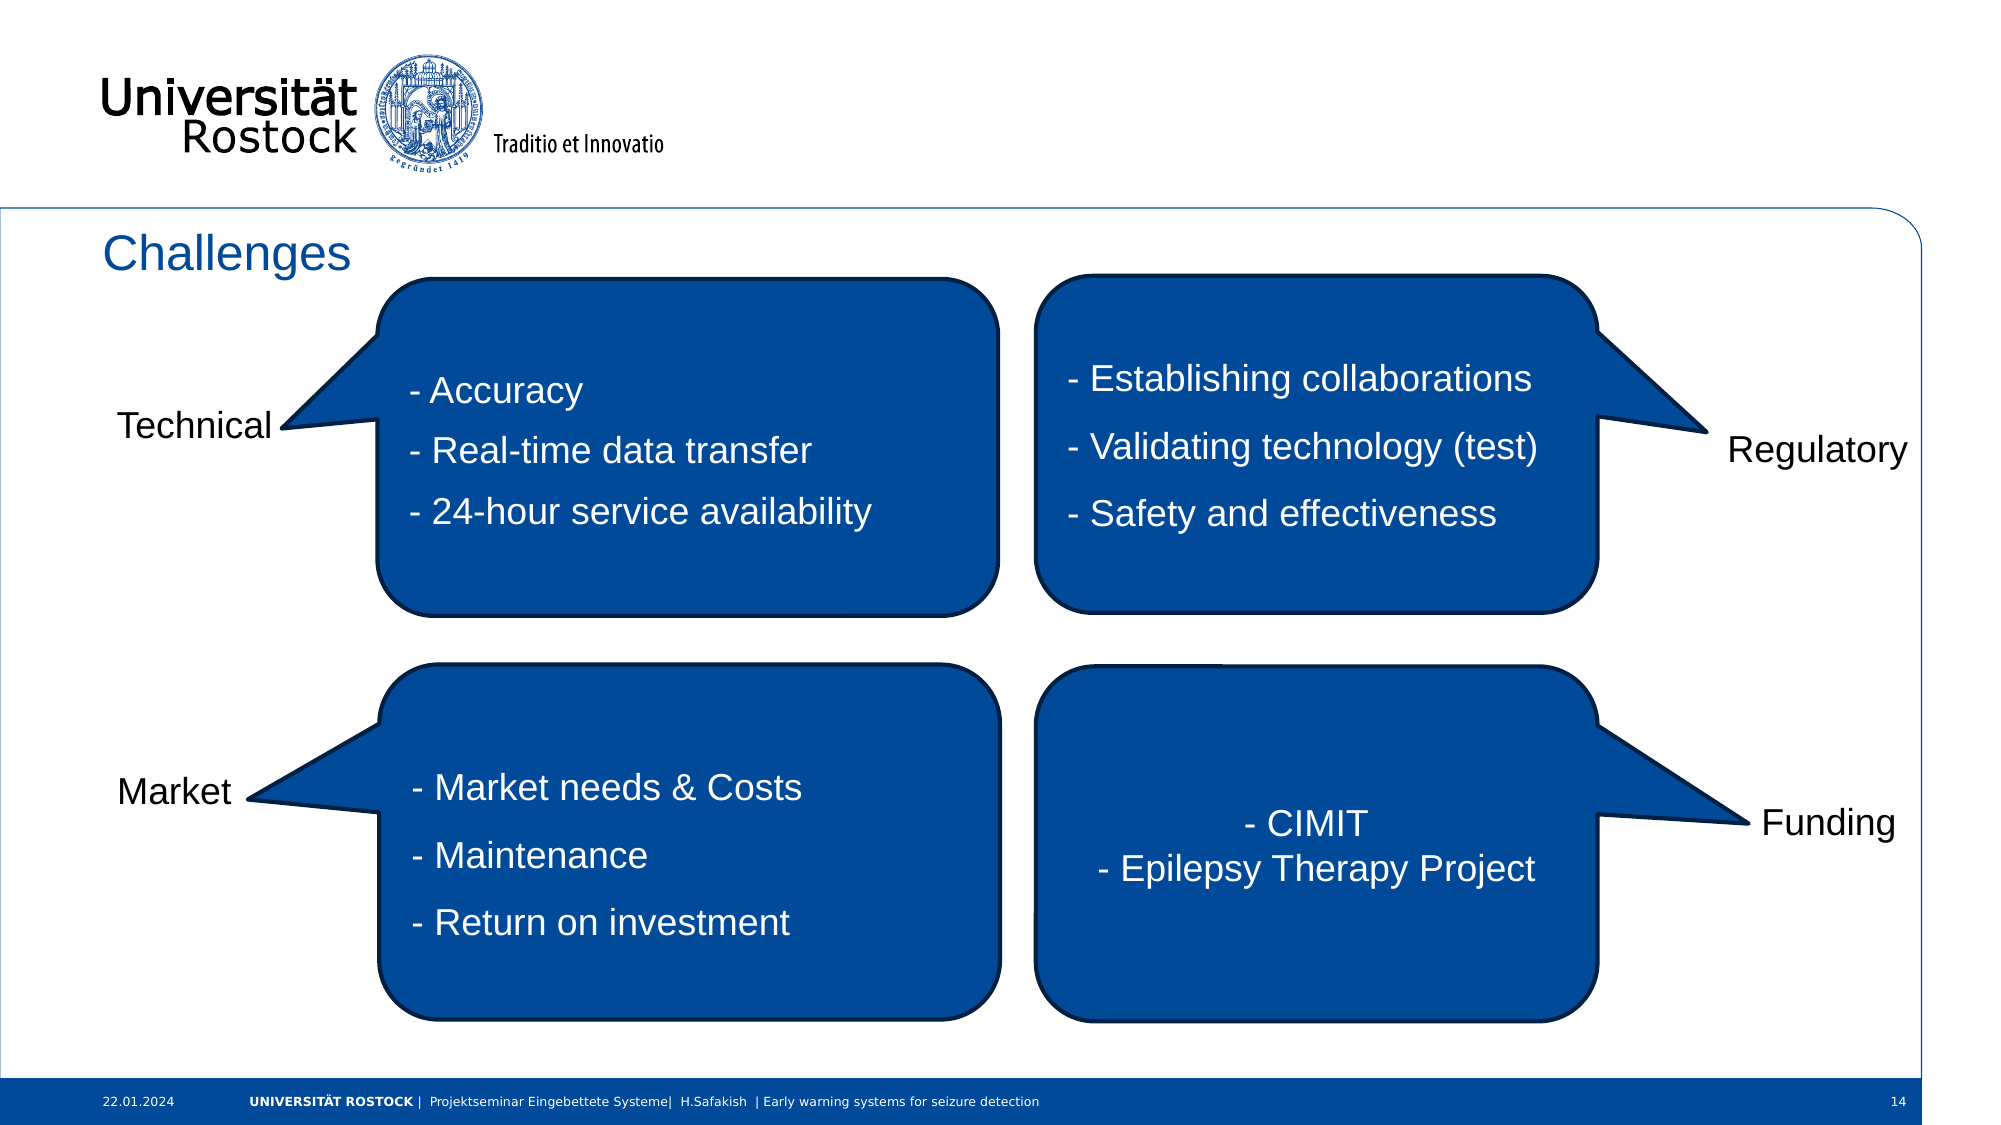

# Challenges

- Establishing collaborations
- Validating technology (test)
- Safety and effectiveness
- Accuracy
- Real-time data transfer
- 24-hour service availability

Technical
Regulatory
- Market needs & Costs
- Maintenance
- Return on investment
- CIMIT
- Epilepsy Therapy Project
Market
Funding
UNIVERSITÄT ROSTOCK |  Projektseminar Eingebettete Systeme|  H.Safakish  | Early warning systems for seizure detection
14
22.01.2024